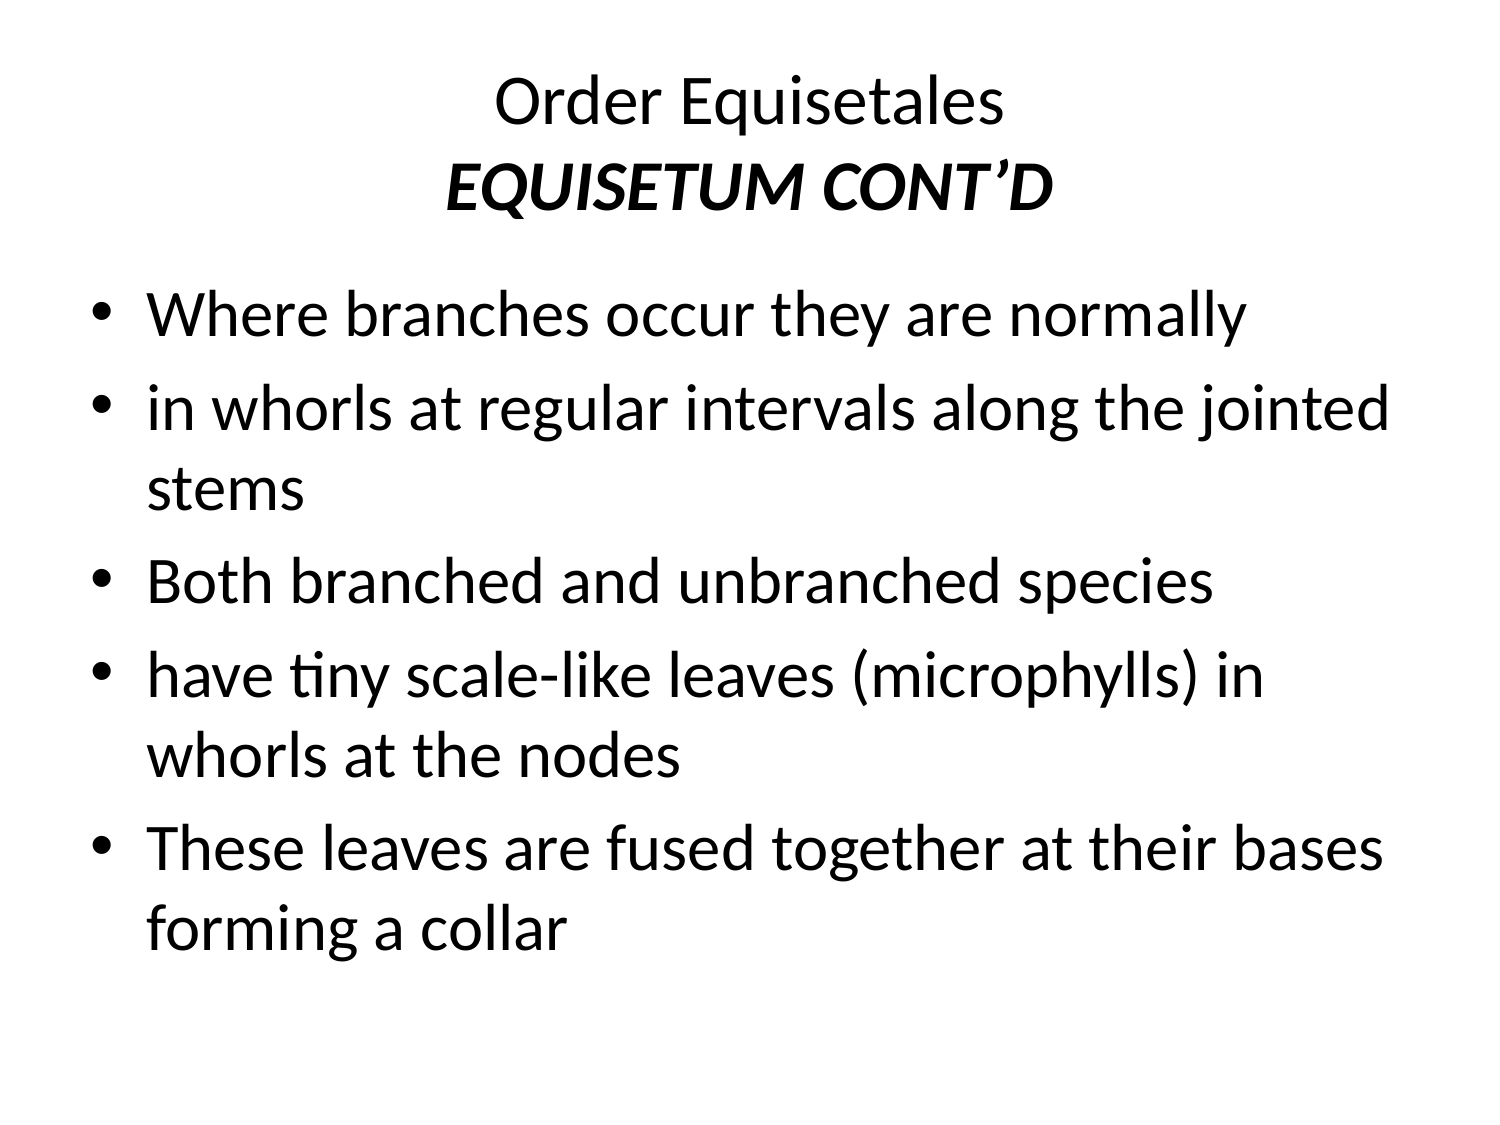

# Order Equisetales EQUISETUM CONT’D
Where branches occur they are normally
in whorls at regular intervals along the jointed stems
Both branched and unbranched species
have tiny scale-like leaves (microphylls) in whorls at the nodes
These leaves are fused together at their bases forming a collar